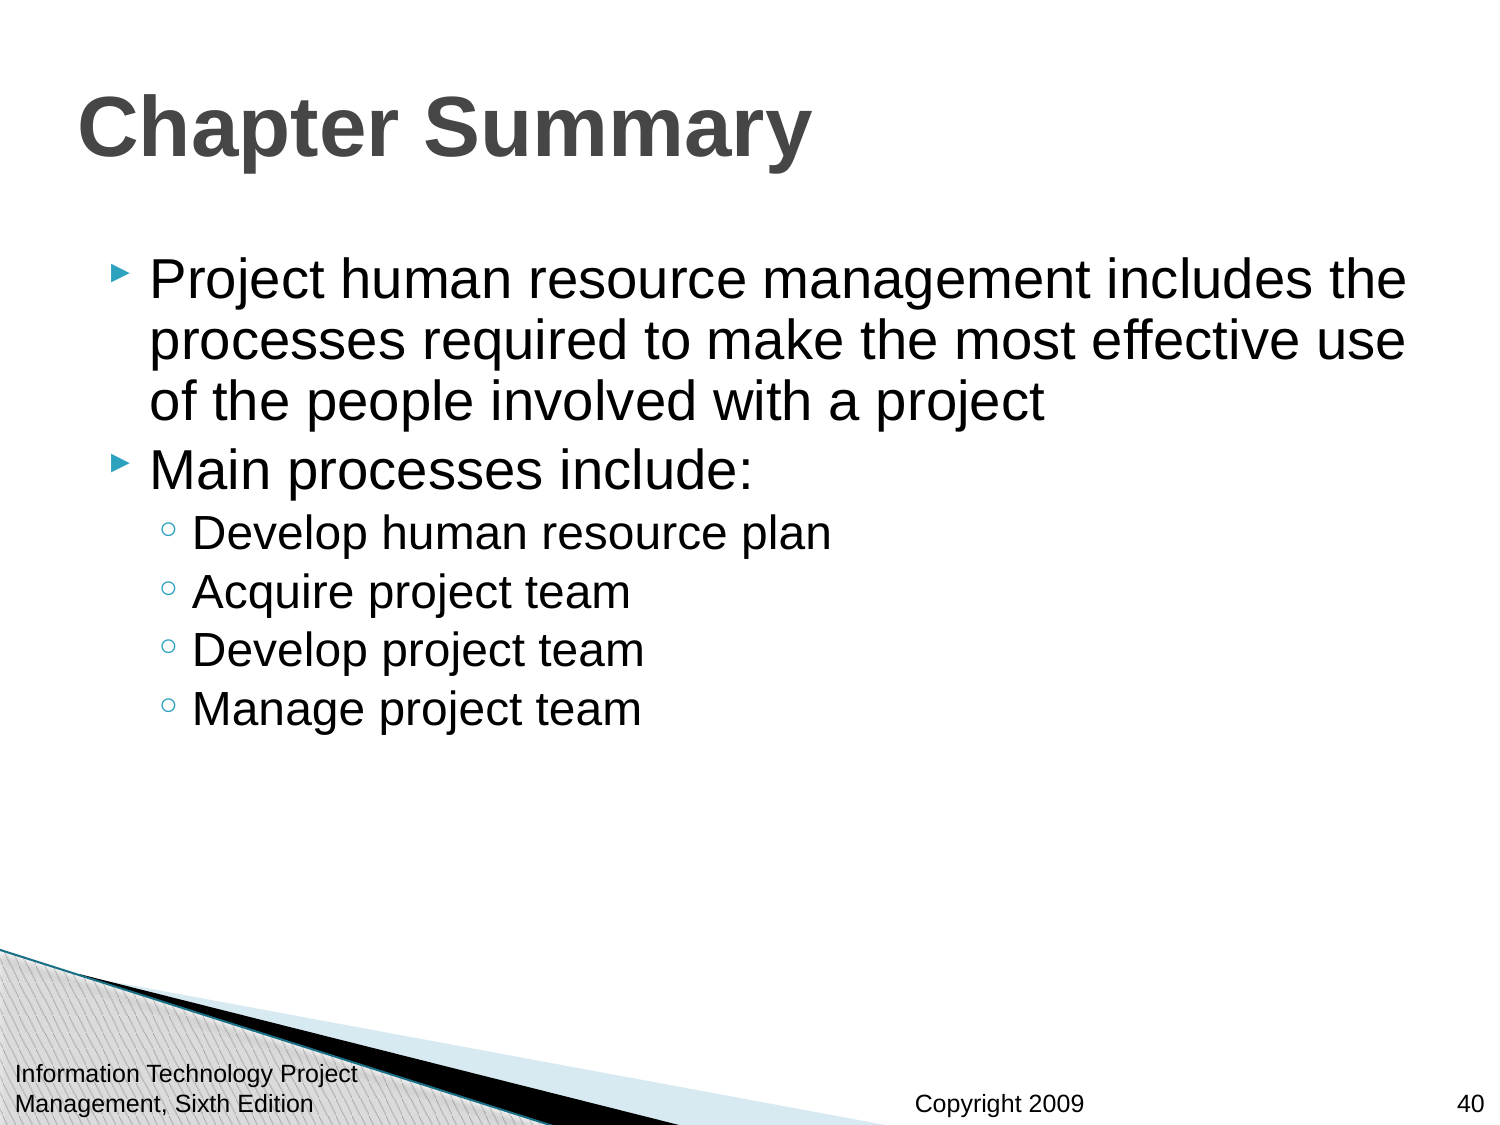

# Chapter Summary
Project human resource management includes the processes required to make the most effective use of the people involved with a project
Main processes include:
Develop human resource plan
Acquire project team
Develop project team
Manage project team
Information Technology Project Management, Sixth Edition
40